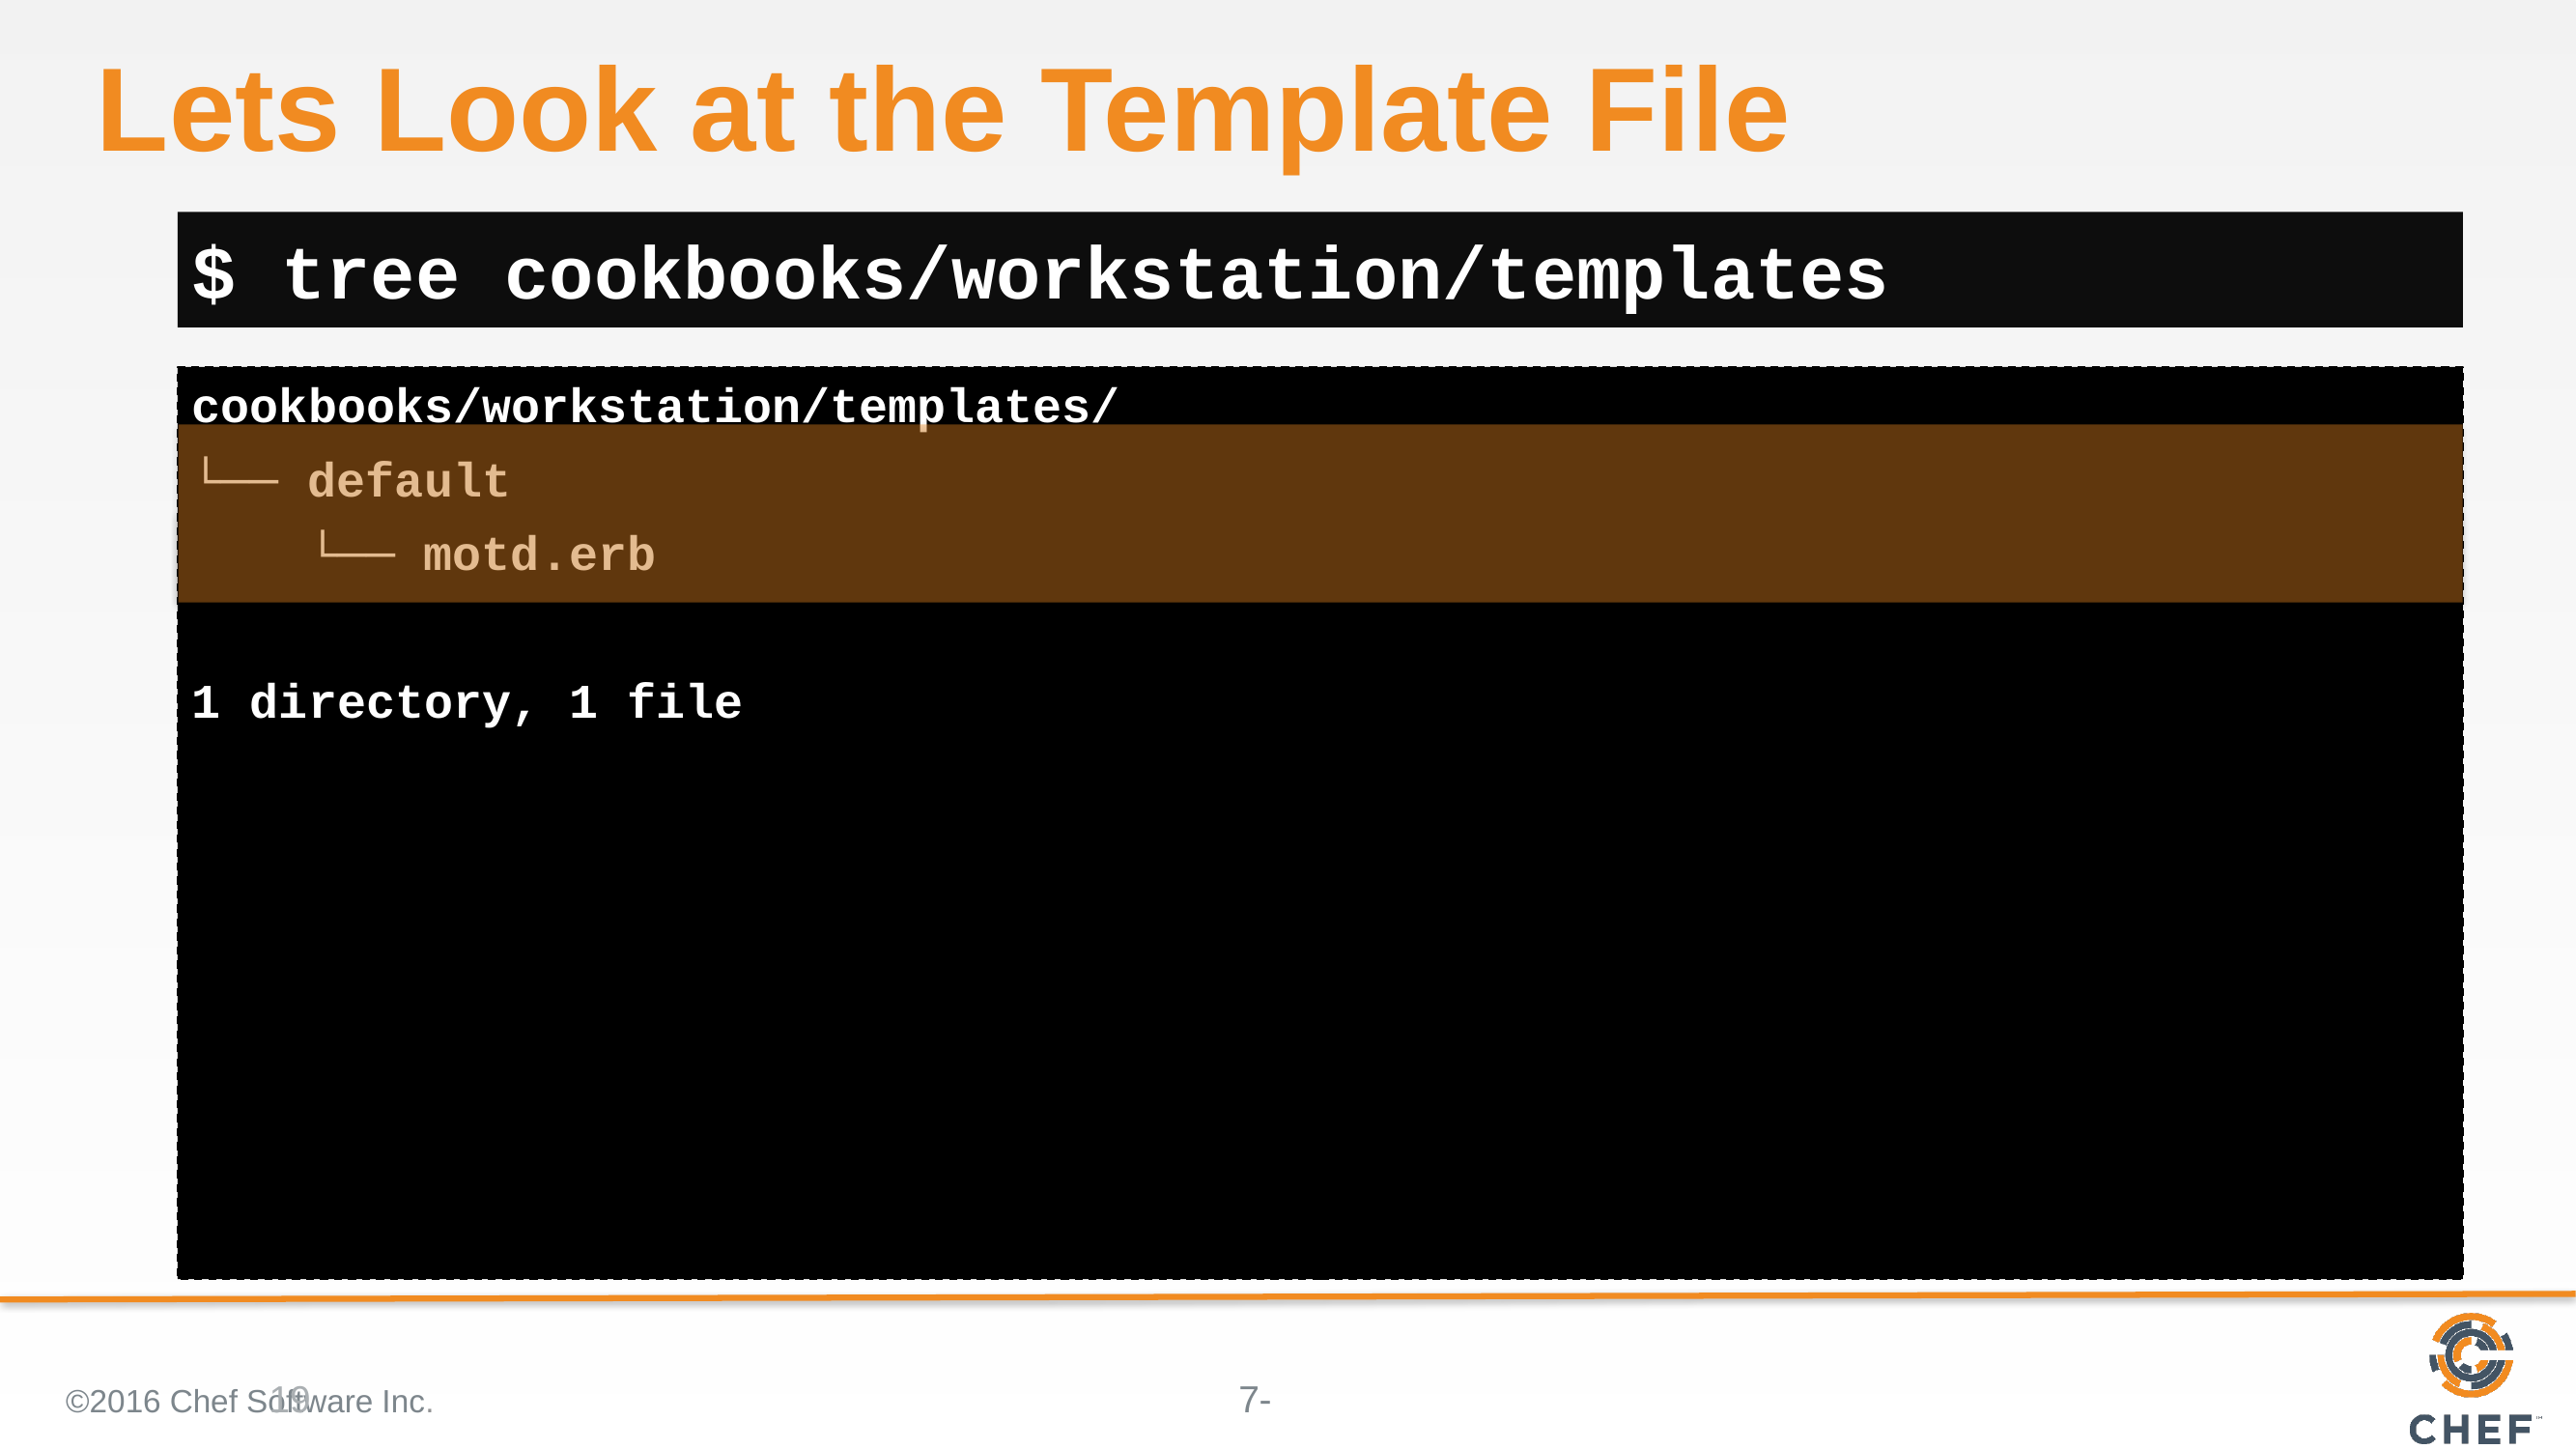

# Lets Look at the Template File
$ tree cookbooks/workstation/templates
cookbooks/workstation/templates/
└── default
    └── motd.erb

1 directory, 1 file

©2016 Chef Software Inc.
19